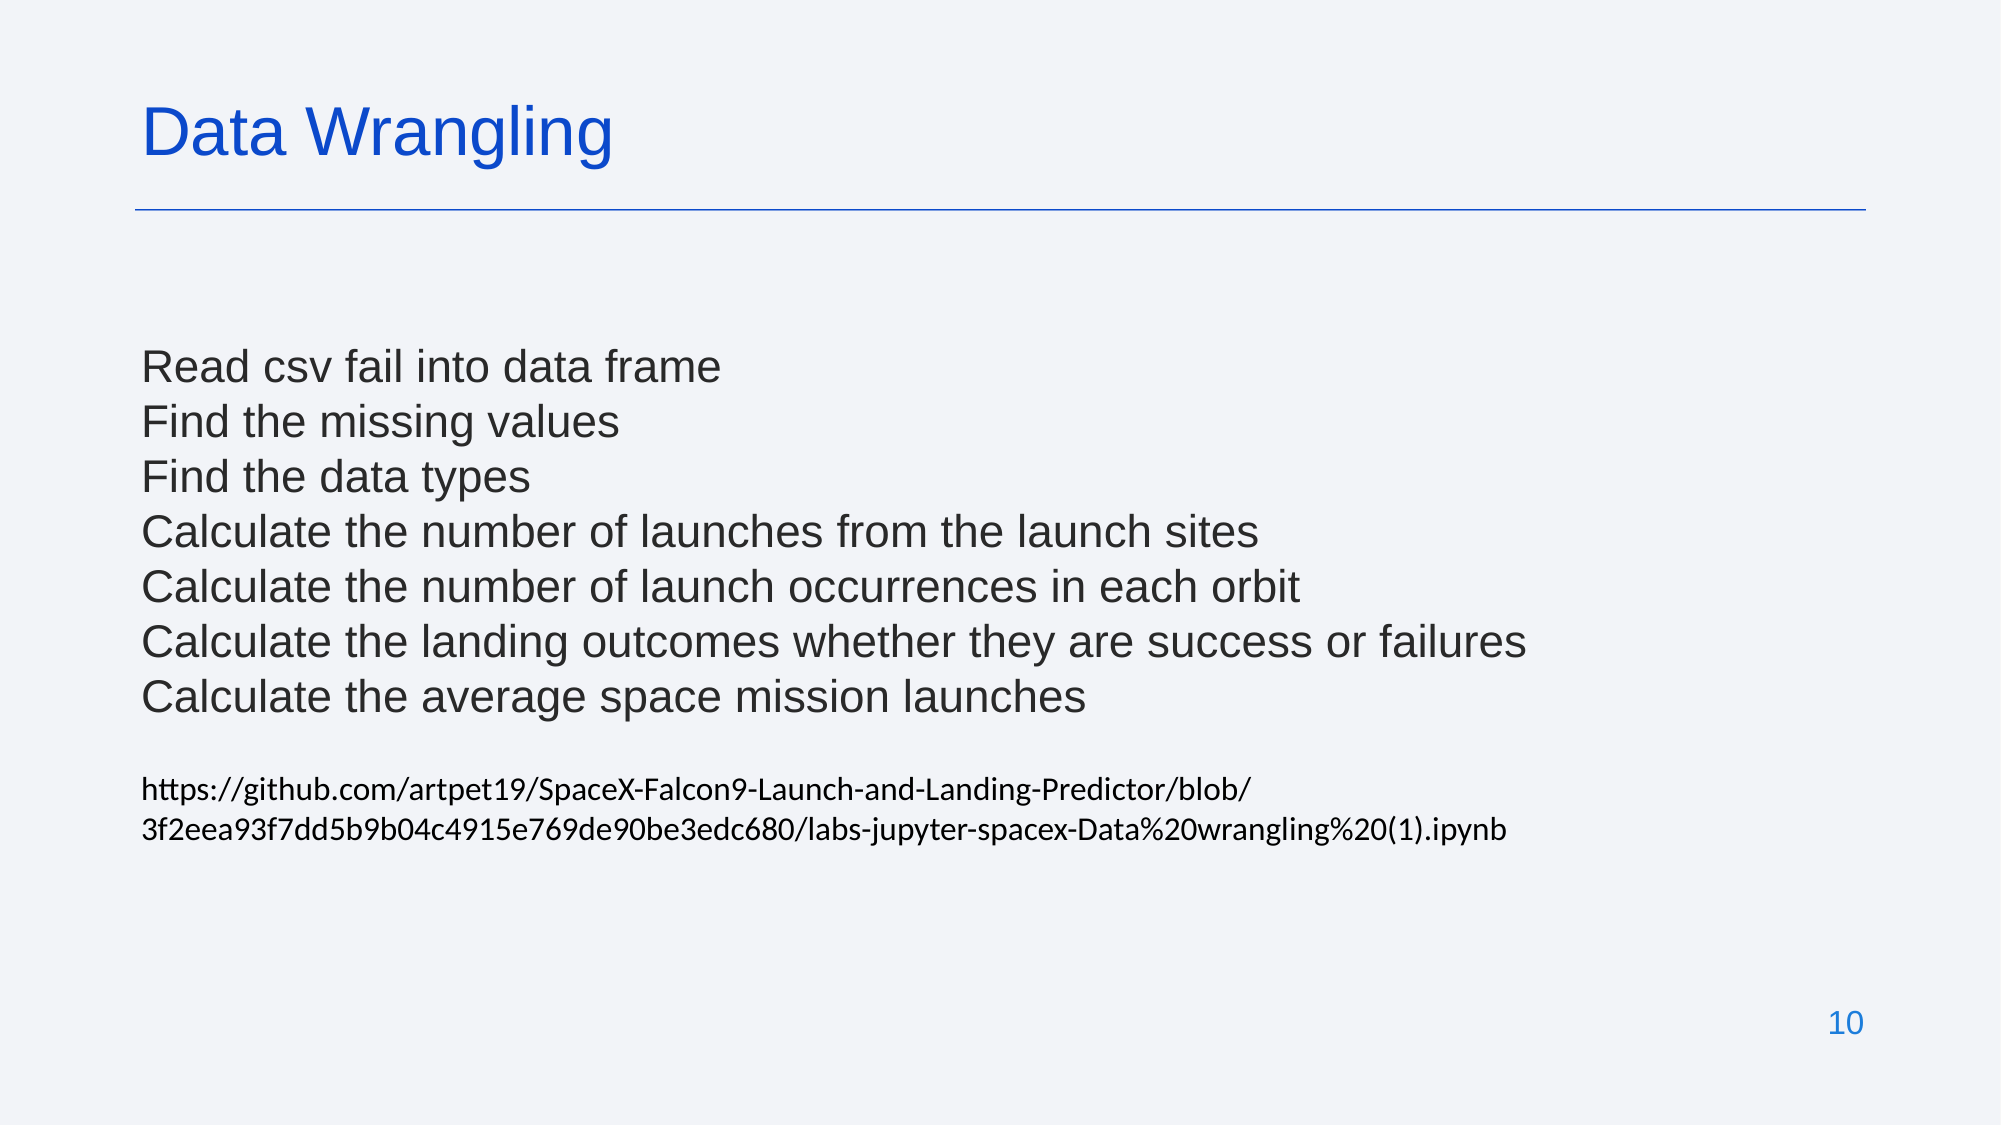

Data Wrangling

Read csv fail into data frame
Find the missing values
Find the data types
Calculate the number of launches from the launch sites
Calculate the number of launch occurrences in each orbit
Calculate the landing outcomes whether they are success or failures
Calculate the average space mission launches

https://github.com/artpet19/SpaceX-Falcon9-Launch-and-Landing-Predictor/blob/3f2eea93f7dd5b9b04c4915e769de90be3edc680/labs-jupyter-spacex-Data%20wrangling%20(1).ipynb

10